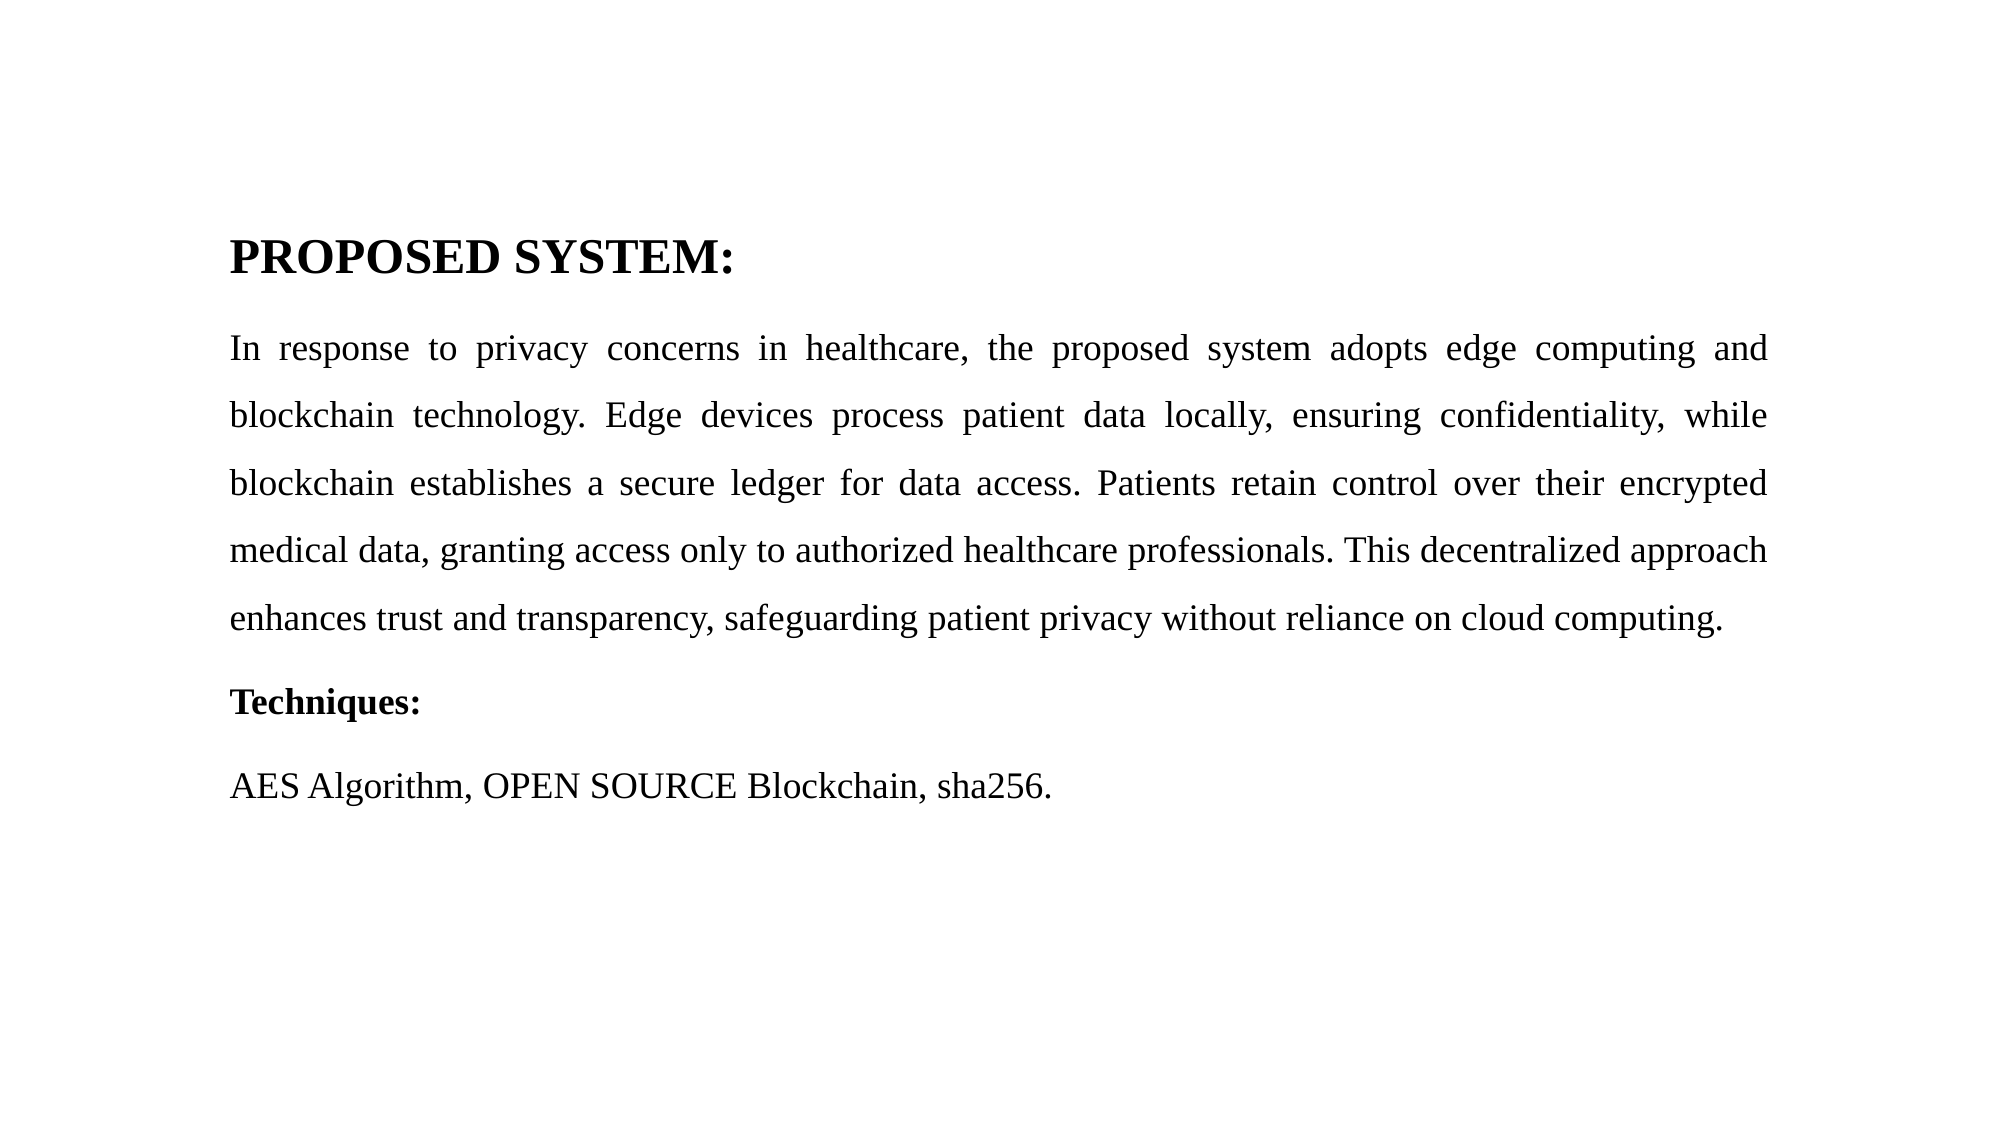

PROPOSED SYSTEM:
In response to privacy concerns in healthcare, the proposed system adopts edge computing and blockchain technology. Edge devices process patient data locally, ensuring confidentiality, while blockchain establishes a secure ledger for data access. Patients retain control over their encrypted medical data, granting access only to authorized healthcare professionals. This decentralized approach enhances trust and transparency, safeguarding patient privacy without reliance on cloud computing.
Techniques:
AES Algorithm, OPEN SOURCE Blockchain, sha256.